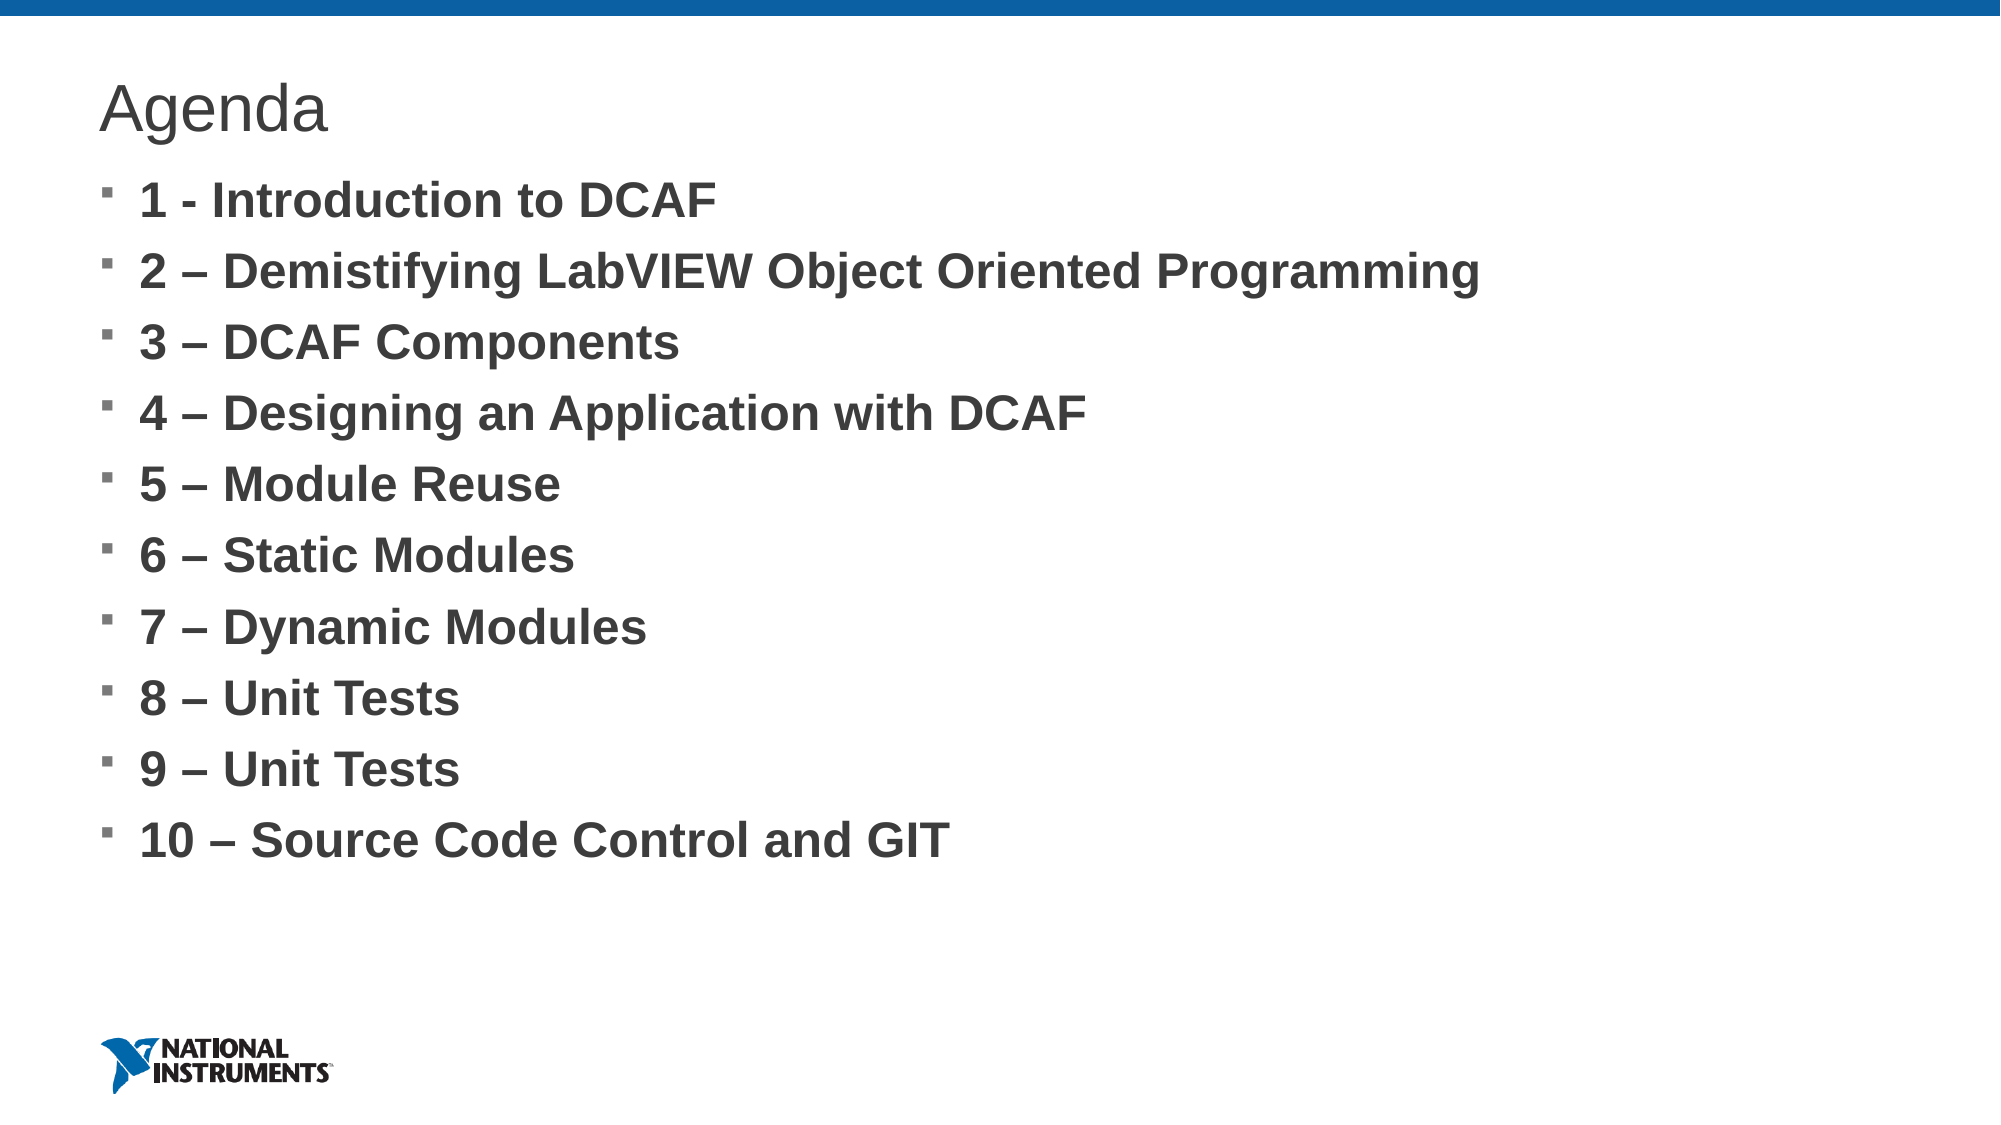

# Agenda
1 - Introduction to DCAF
2 – Demistifying LabVIEW Object Oriented Programming
3 – DCAF Components
4 – Designing an Application with DCAF
5 – Module Reuse
6 – Static Modules
7 – Dynamic Modules
8 – Unit Tests
9 – Unit Tests
10 – Source Code Control and GIT